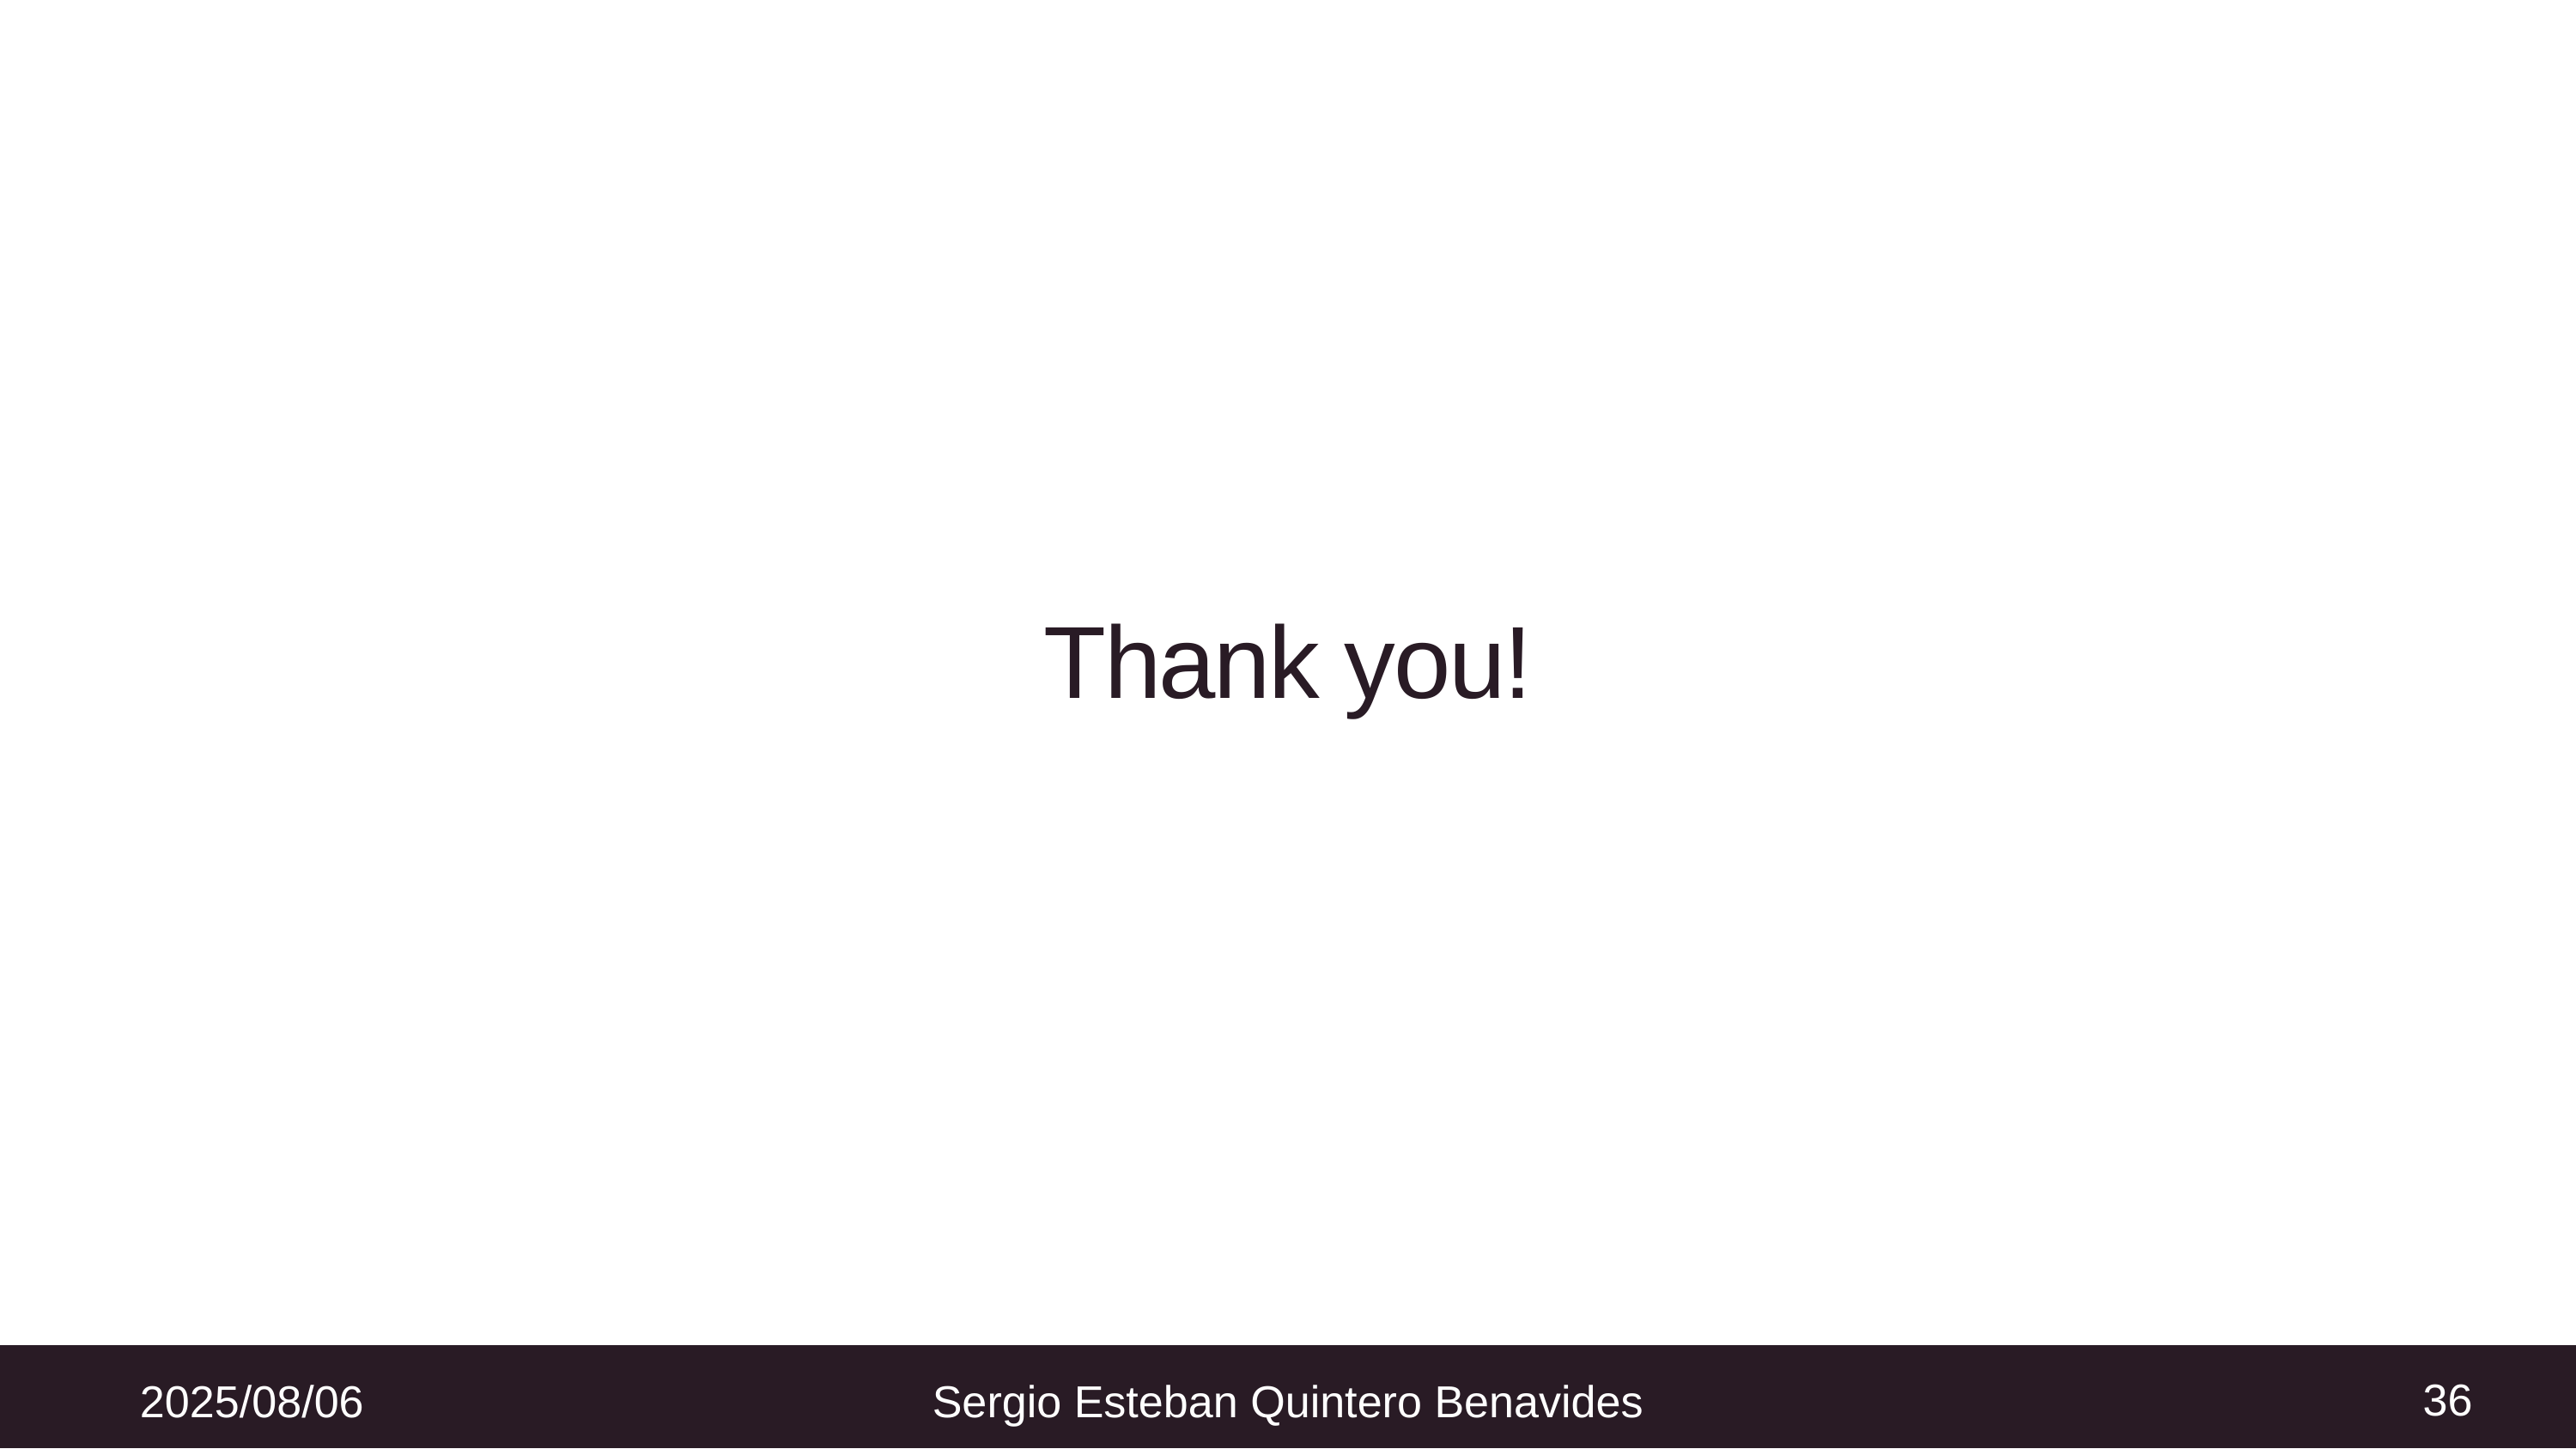

Thank you!
36
2025/08/06
Sergio Esteban Quintero Benavides